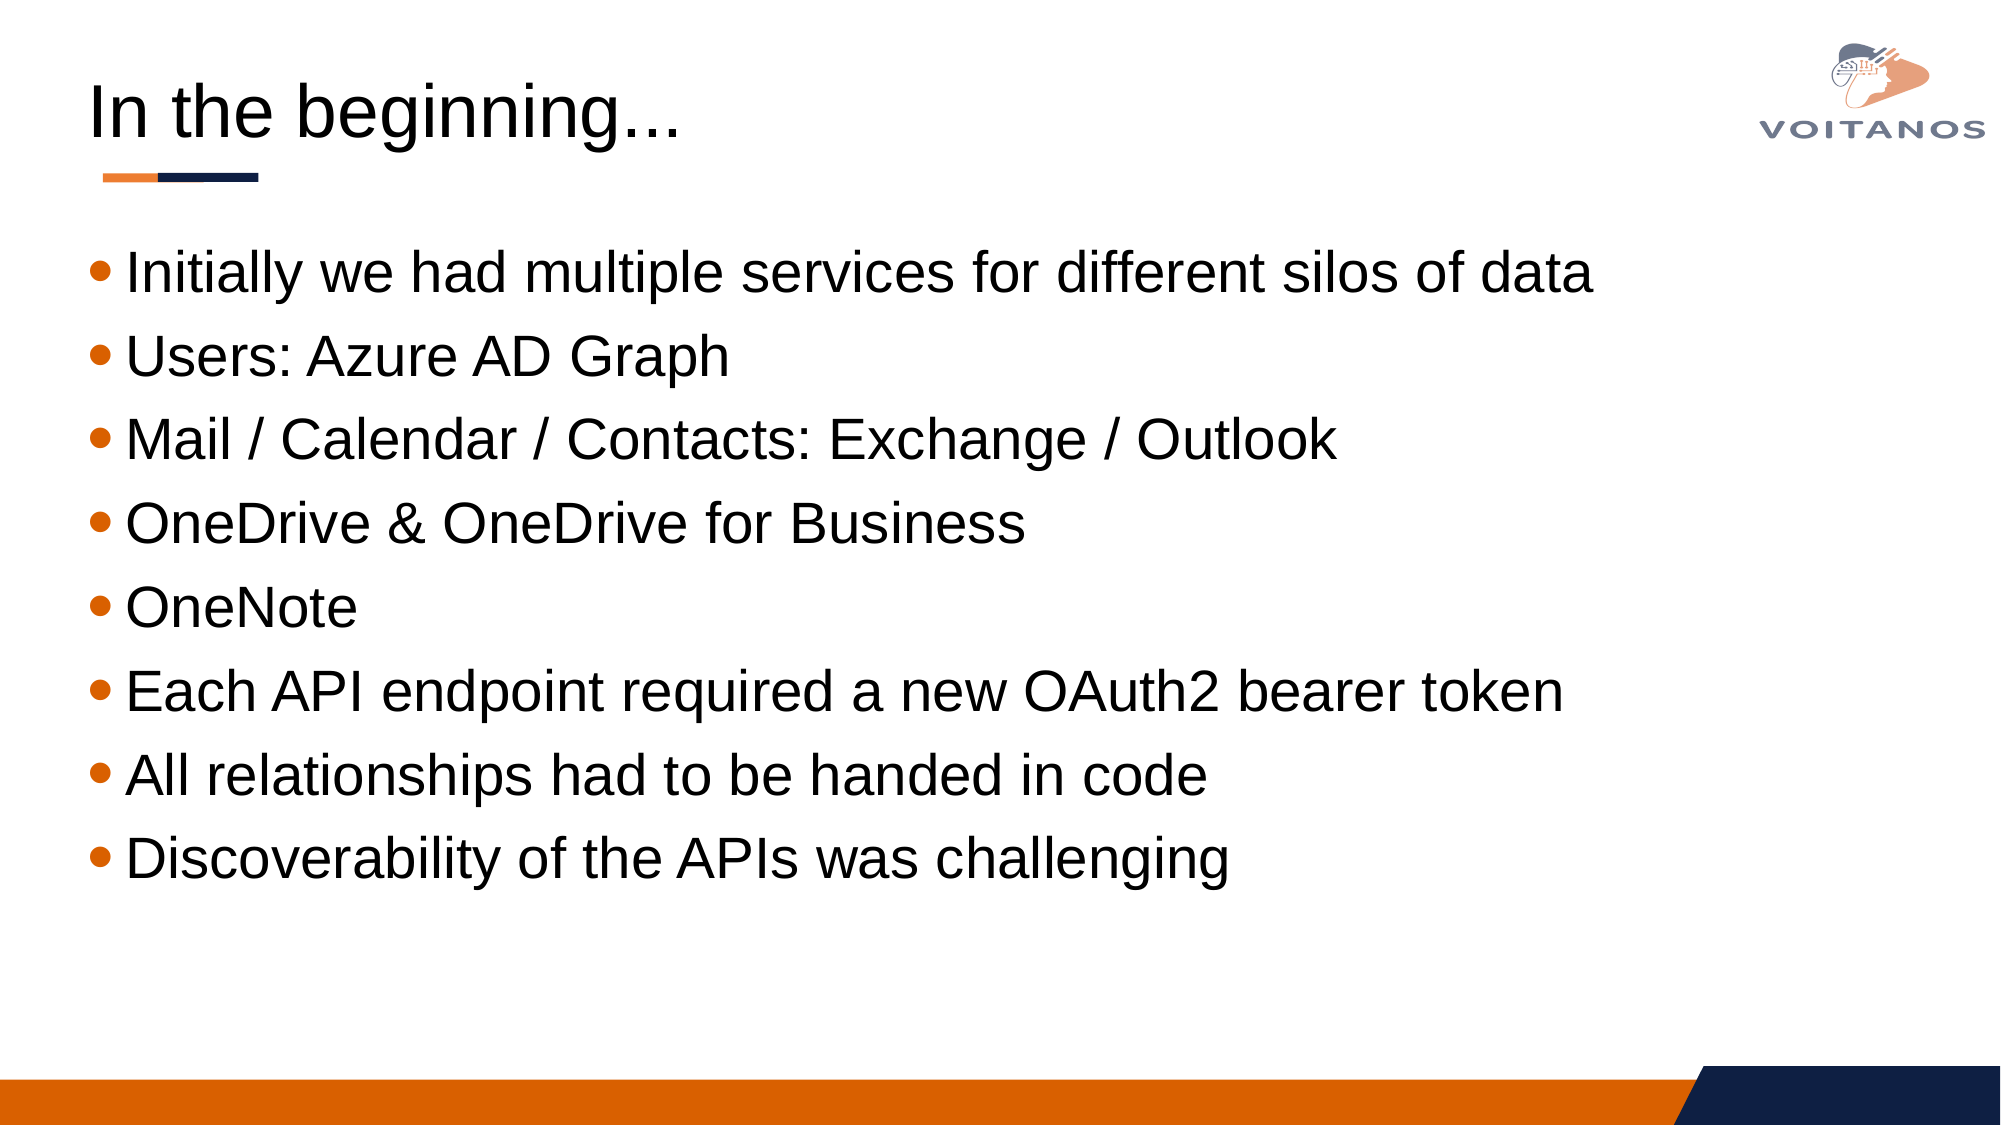

# In the beginning...
Initially we had multiple services for different silos of data
Users: Azure AD Graph
Mail / Calendar / Contacts: Exchange / Outlook
OneDrive & OneDrive for Business
OneNote
Each API endpoint required a new OAuth2 bearer token
All relationships had to be handed in code
Discoverability of the APIs was challenging